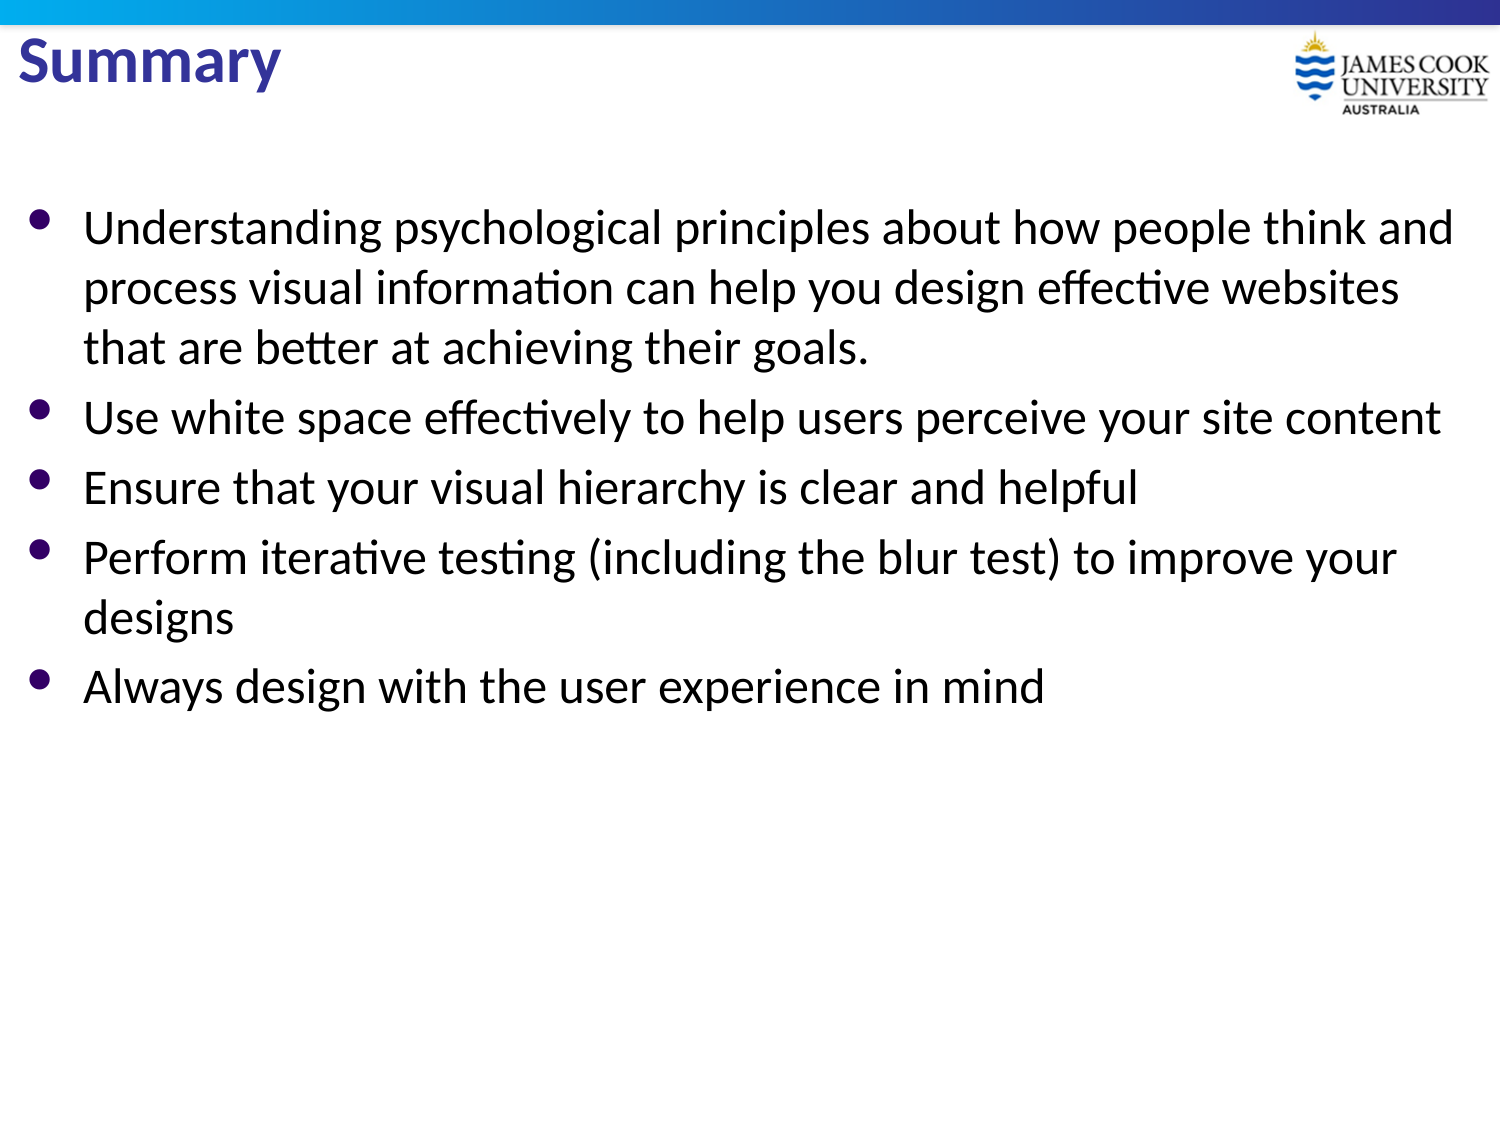

# Summary
Understanding psychological principles about how people think and process visual information can help you design effective websites that are better at achieving their goals.
Use white space effectively to help users perceive your site content
Ensure that your visual hierarchy is clear and helpful
Perform iterative testing (including the blur test) to improve your designs
Always design with the user experience in mind